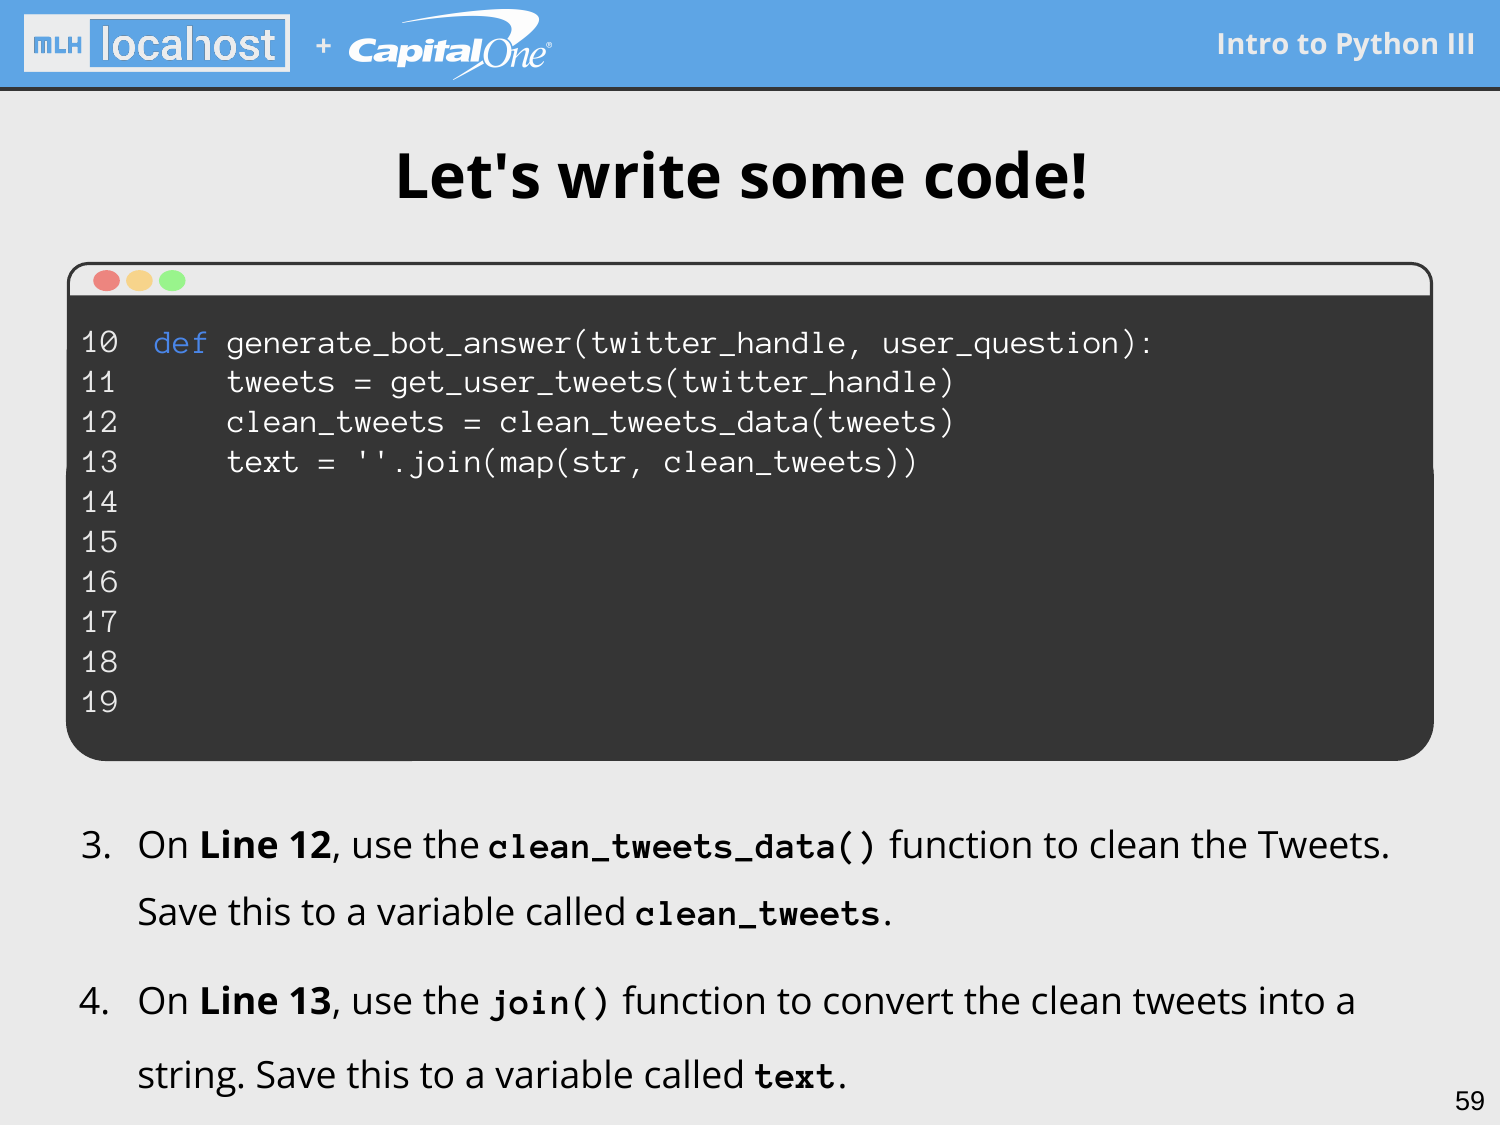

# Let's write some code!

10
11
12
13
14
15
16
17
18
19

def generate_bot_answer(twitter_handle, user_question):
    tweets = get_user_tweets(twitter_handle)
    clean_tweets = clean_tweets_data(tweets)
    text = ''.join(map(str, clean_tweets))

On Line 12, use the clean_tweets_data() function to clean the Tweets. Save this to a variable called clean_tweets.
On Line 13, use the join() function to convert the clean tweets into a string. Save this to a variable called text.